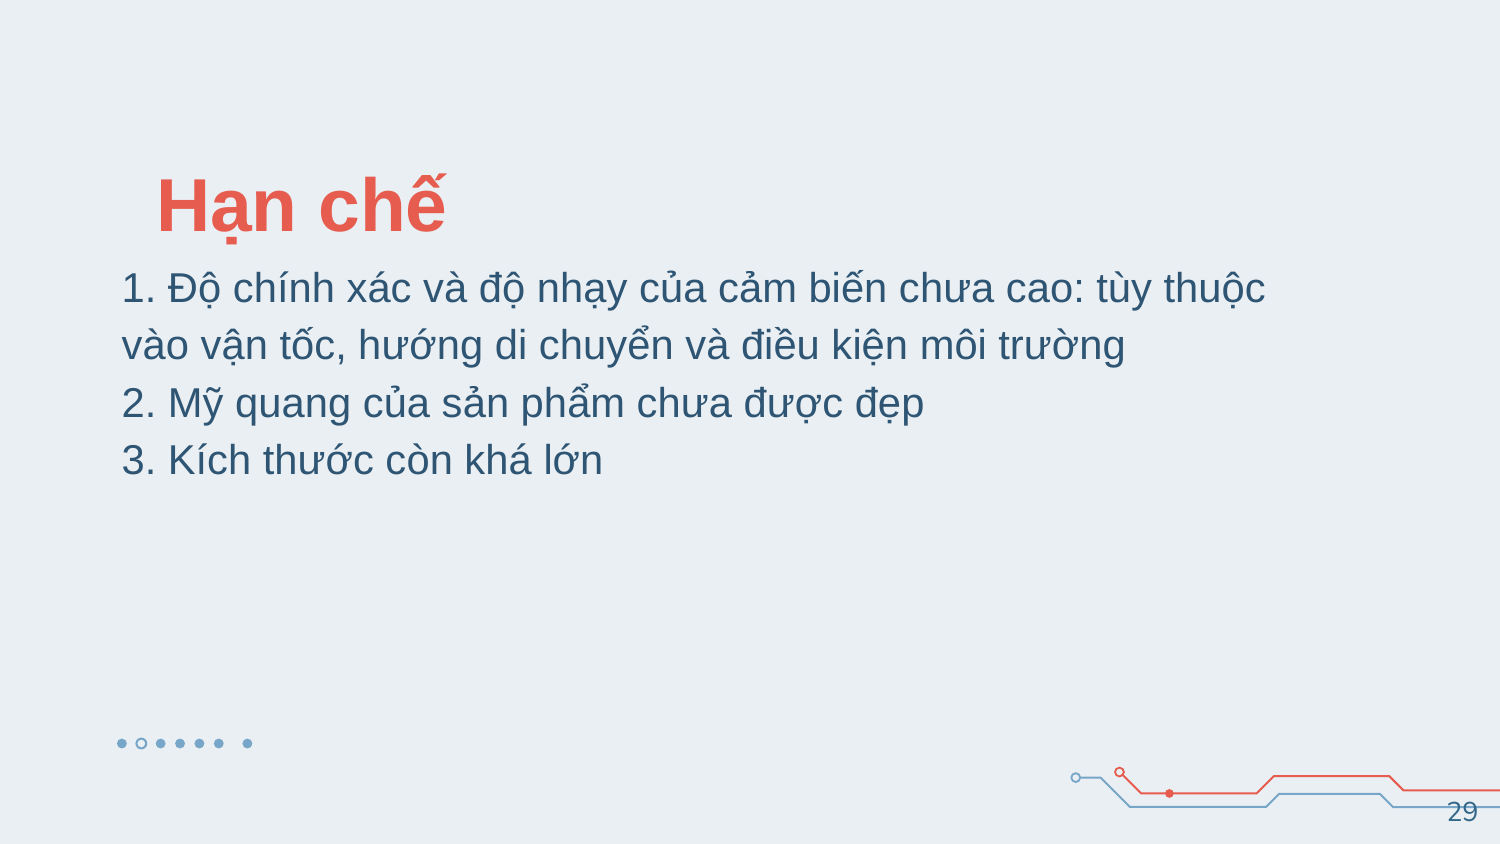

# Hạn chế
1. Độ chính xác và độ nhạy của cảm biến chưa cao: tùy thuộc vào vận tốc, hướng di chuyển và điều kiện môi trường
2. Mỹ quang của sản phẩm chưa được đẹp
3. Kích thước còn khá lớn
29